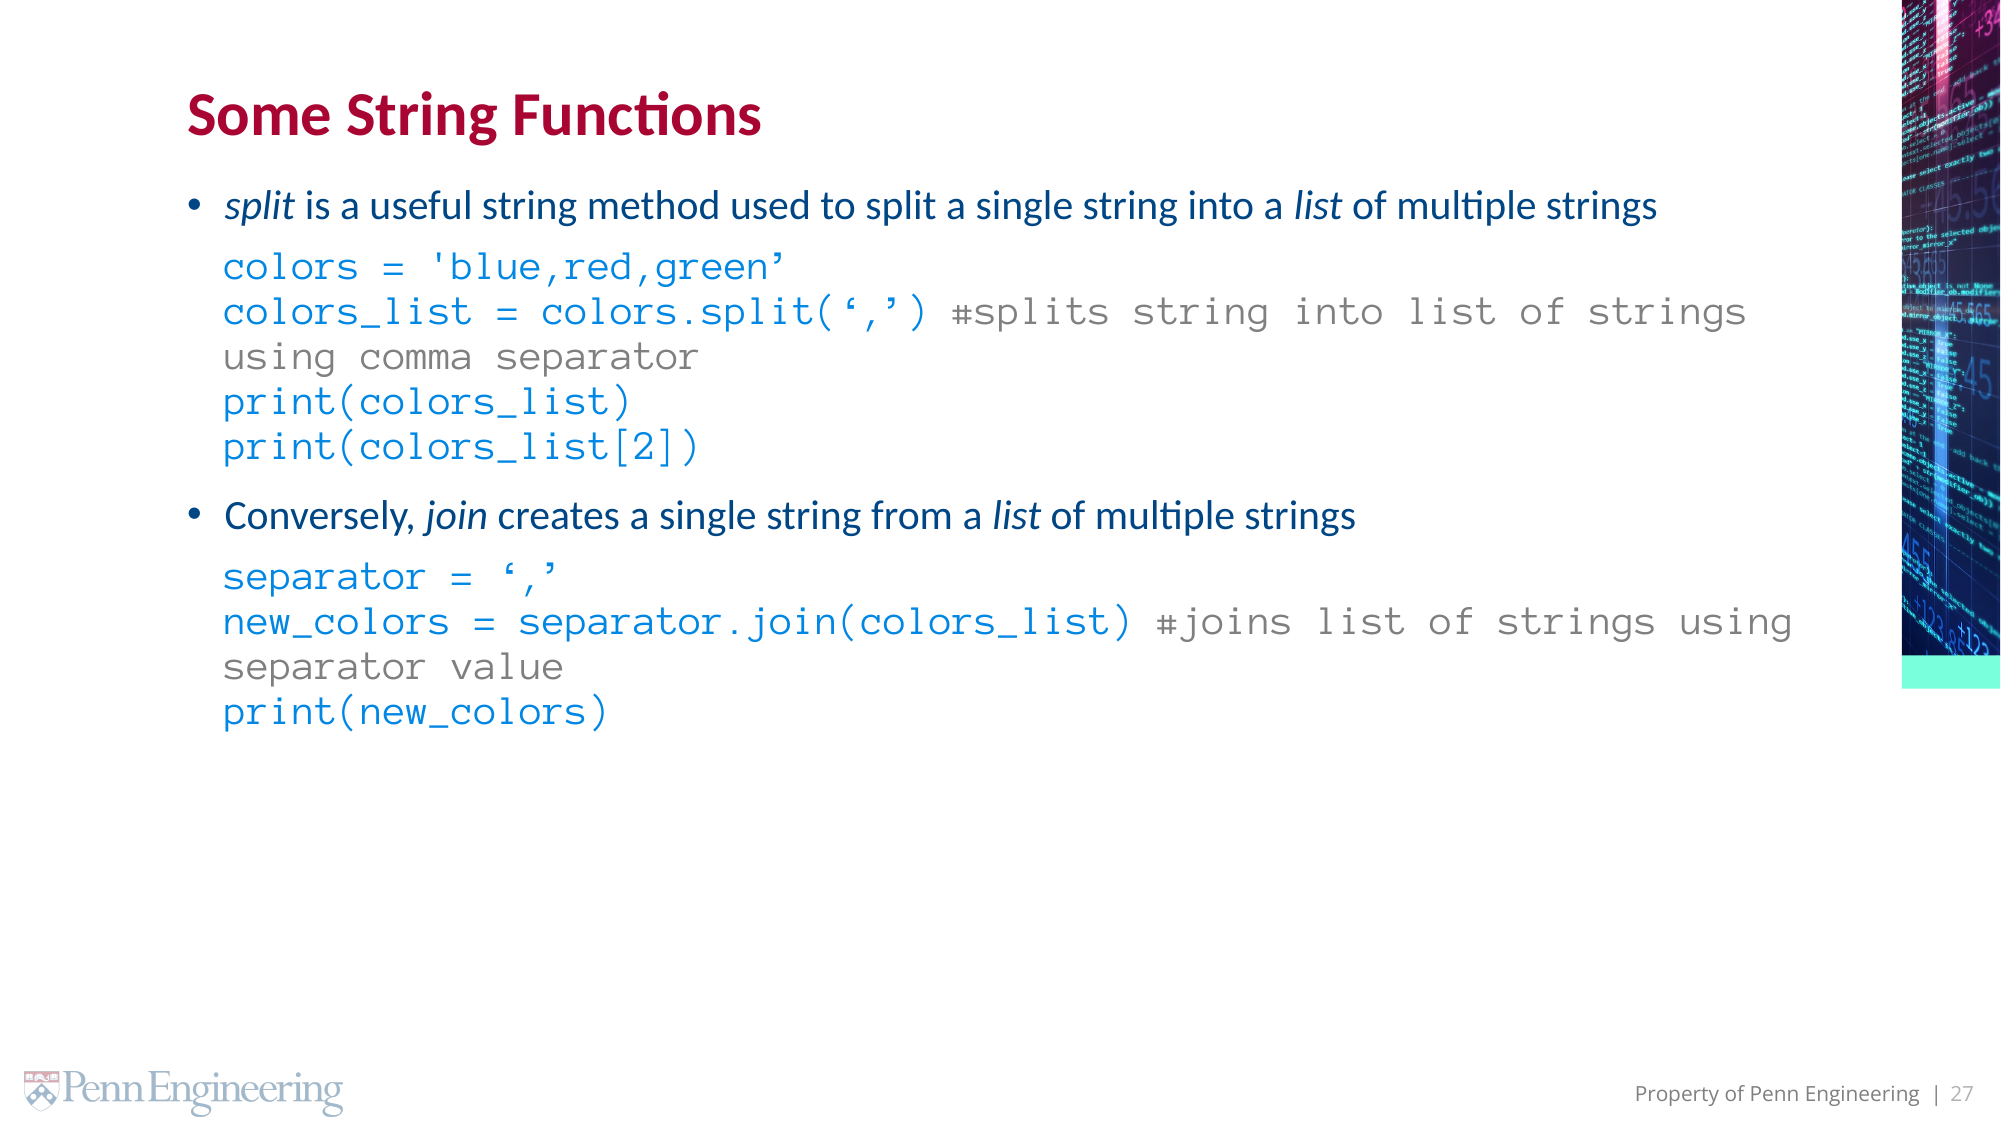

# Some String Functions
split is a useful string method used to split a single string into a list of multiple strings
colors = 'blue,red,green’
colors_list = colors.split(‘,’) #splits string into list of strings using comma separator
print(colors_list)
print(colors_list[2])
Conversely, join creates a single string from a list of multiple strings
separator = ‘,’
new_colors = separator.join(colors_list) #joins list of strings using separator value
print(new_colors)

27